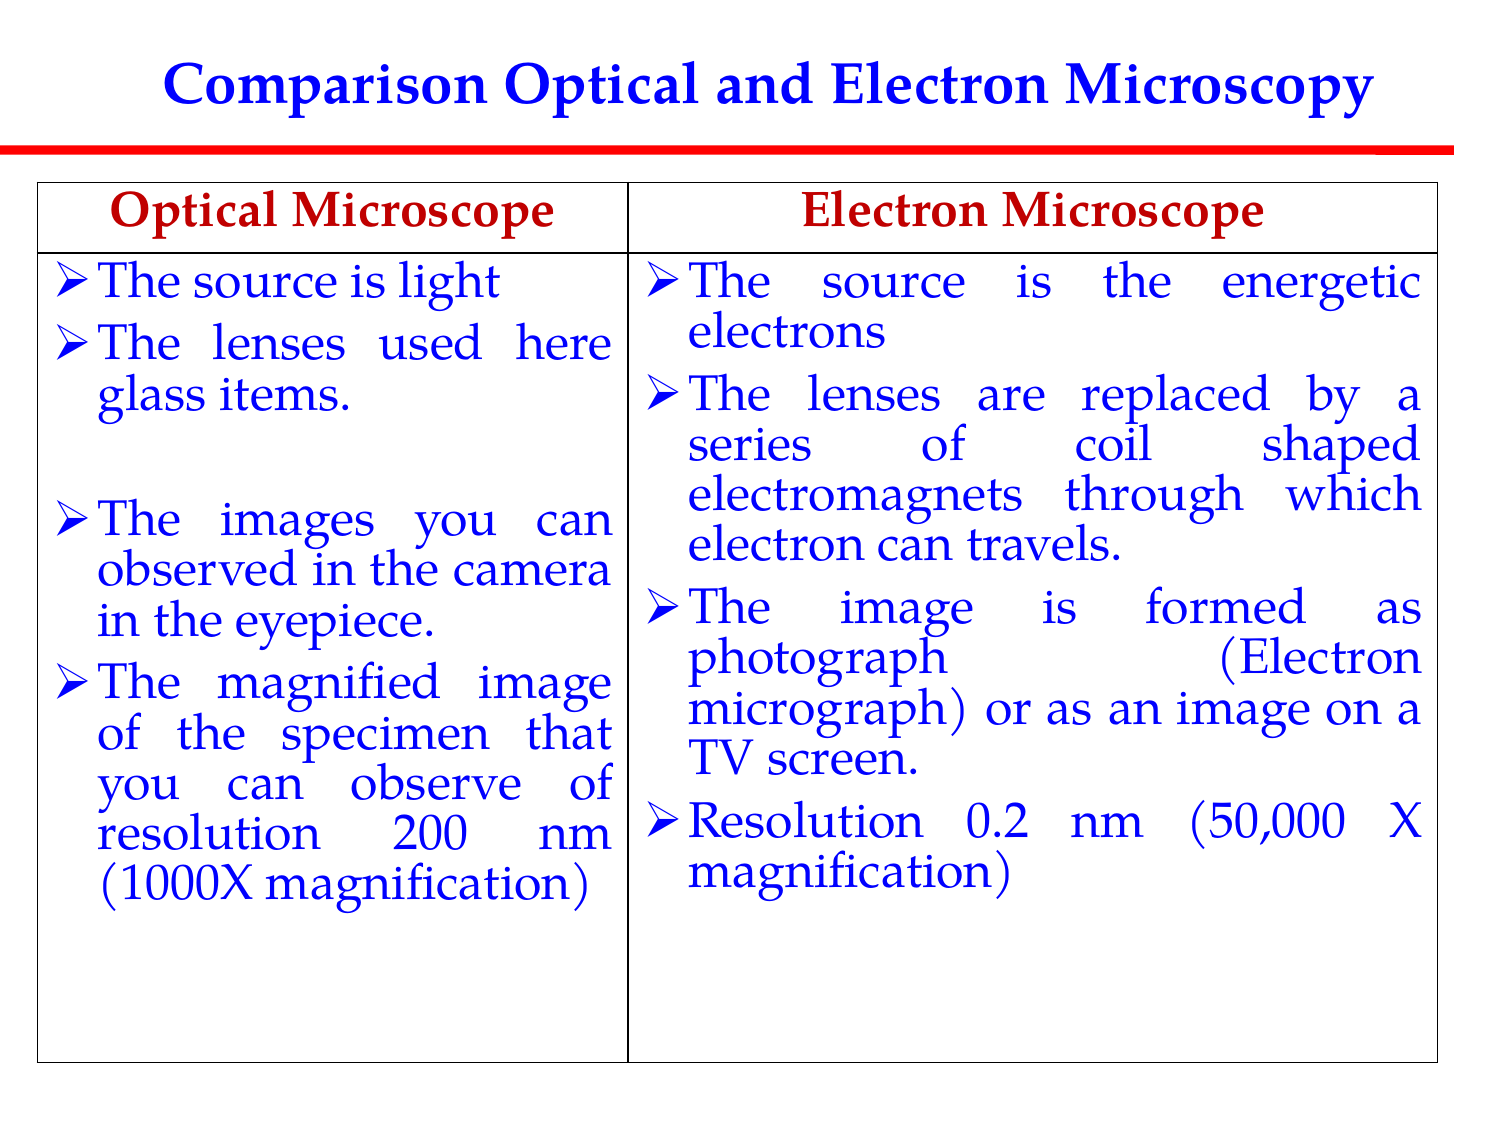

Comparison Optical and Electron Microscopy

| Optical Microscope | Electron Microscope |
| --- | --- |
| The source is light The lenses used here glass items. The images you can observed in the camera in the eyepiece. The magnified image of the specimen that you can observe of resolution 200 nm (1000X magnification) | The source is the energetic electrons The lenses are replaced by a series of coil shaped electromagnets through which electron can travels. The image is formed as photograph (Electron micrograph) or as an image on a TV screen. Resolution 0.2 nm (50,000 X magnification) |